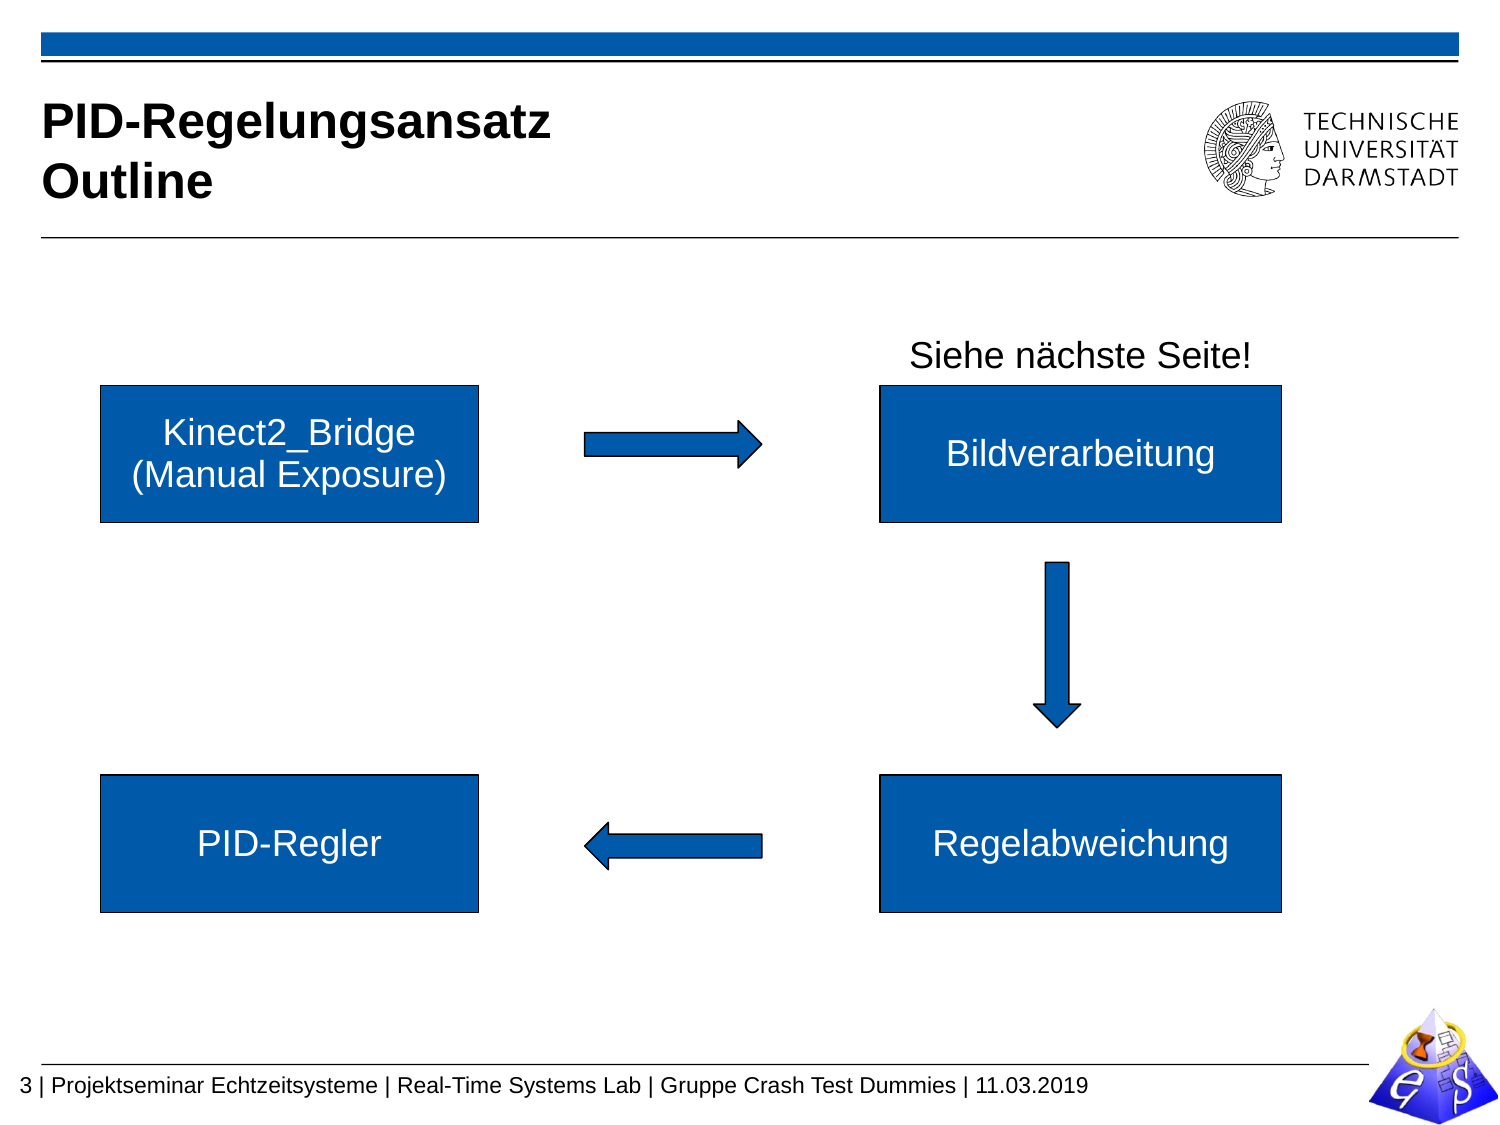

# PID-Regelungsansatz Outline
Siehe nächste Seite!
Kinect2_Bridge
(Manual Exposure)
Bildverarbeitung

PID-Regler
Regelabweichung